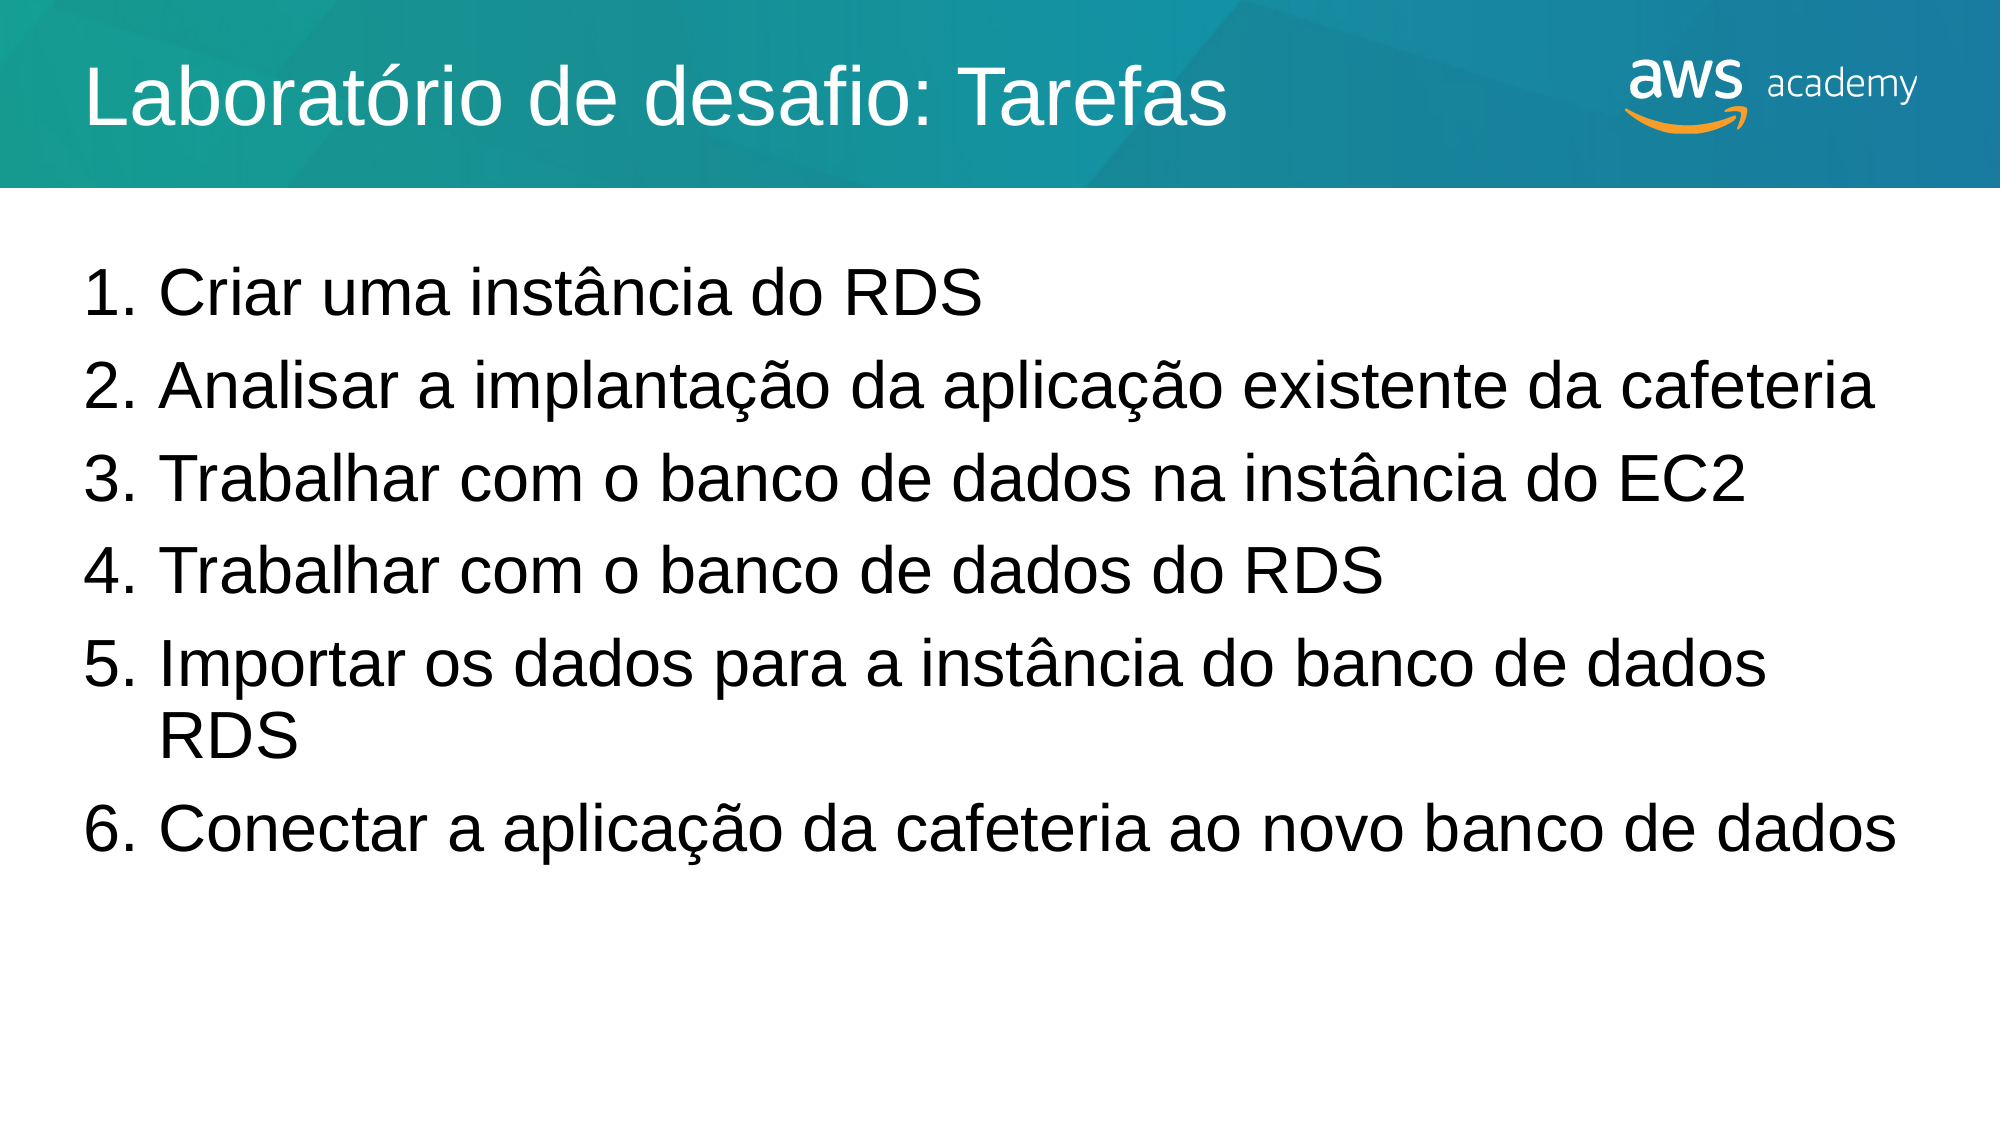

# Laboratório de desafio: Tarefas
Criar uma instância do RDS
Analisar a implantação da aplicação existente da cafeteria
Trabalhar com o banco de dados na instância do EC2
Trabalhar com o banco de dados do RDS
Importar os dados para a instância do banco de dados RDS
Conectar a aplicação da cafeteria ao novo banco de dados